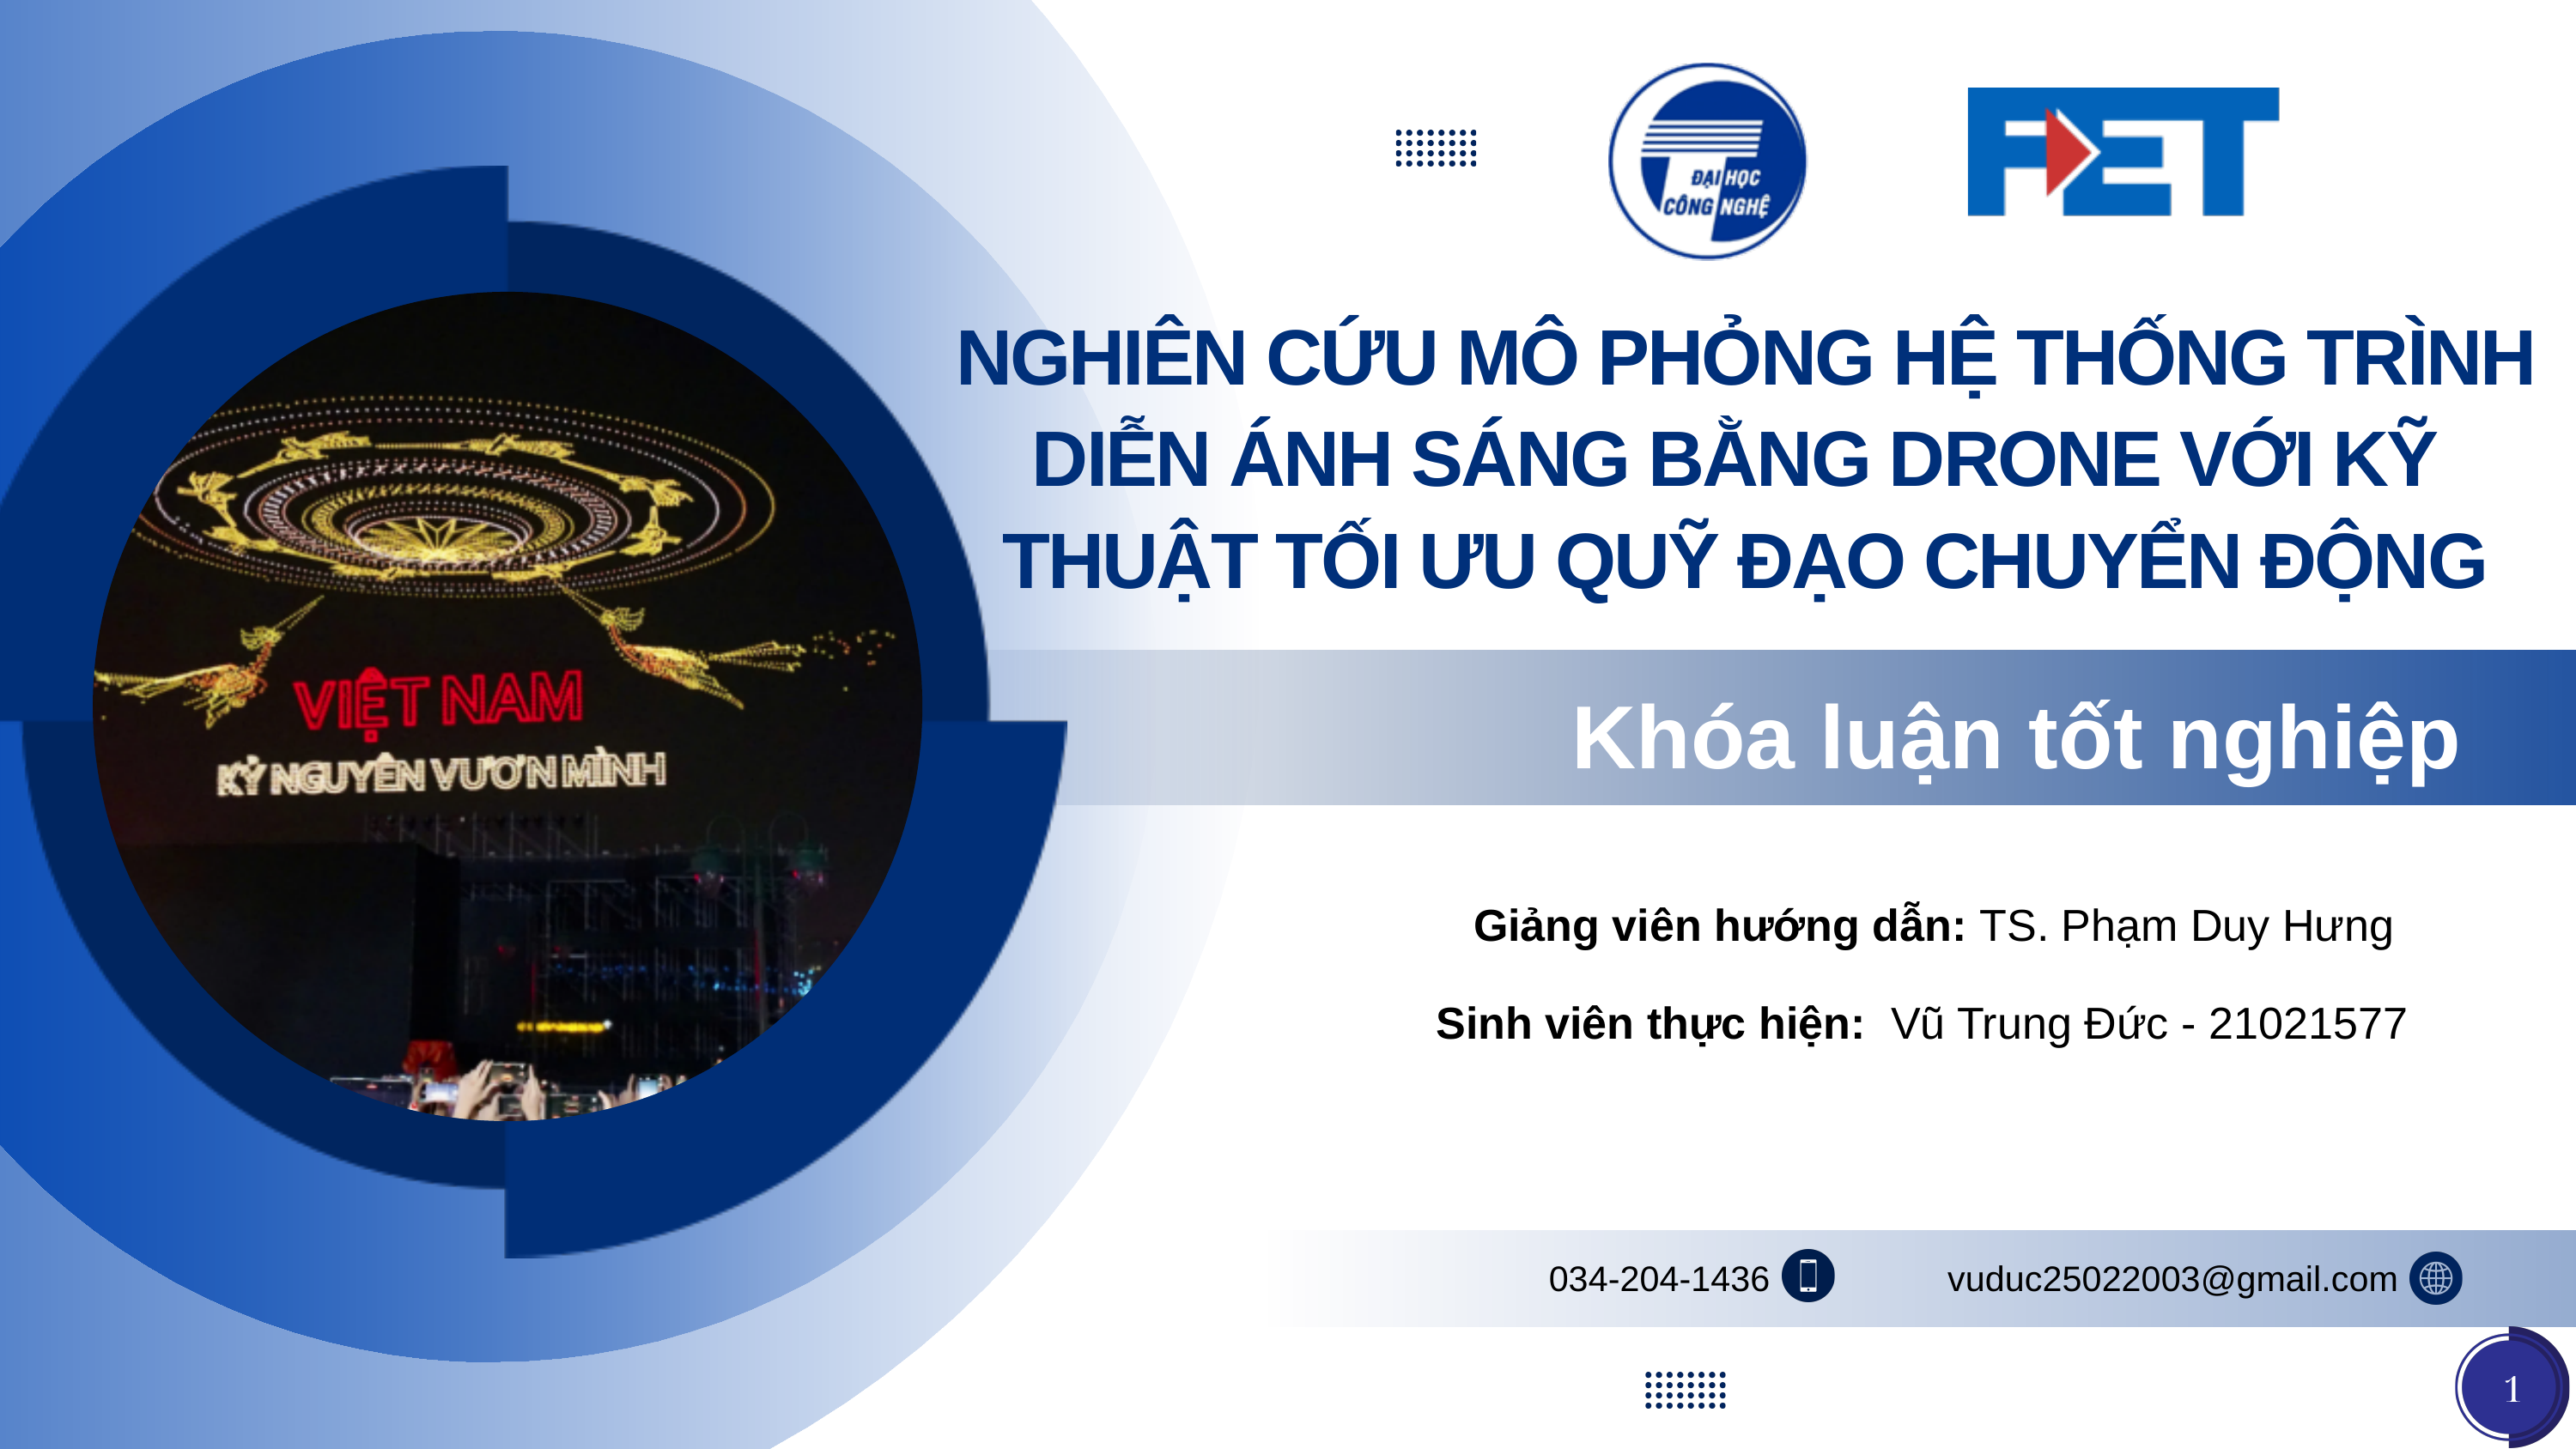

NGHIÊN CỨU MÔ PHỎNG HỆ THỐNG TRÌNH
DIỄN ÁNH SÁNG BẰNG DRONE VỚI KỸ
THUẬT TỐI ƯU QUỸ ĐẠO CHUYỂN ĐỘNG

Khóa luận tốt nghiệp
Giảng viên hướng dẫn: TS. Phạm Duy Hưng
Sinh viên thực hiện:  Vũ Trung Đức - 21021577

034-204-1436
vuduc25022003@gmail.com

1